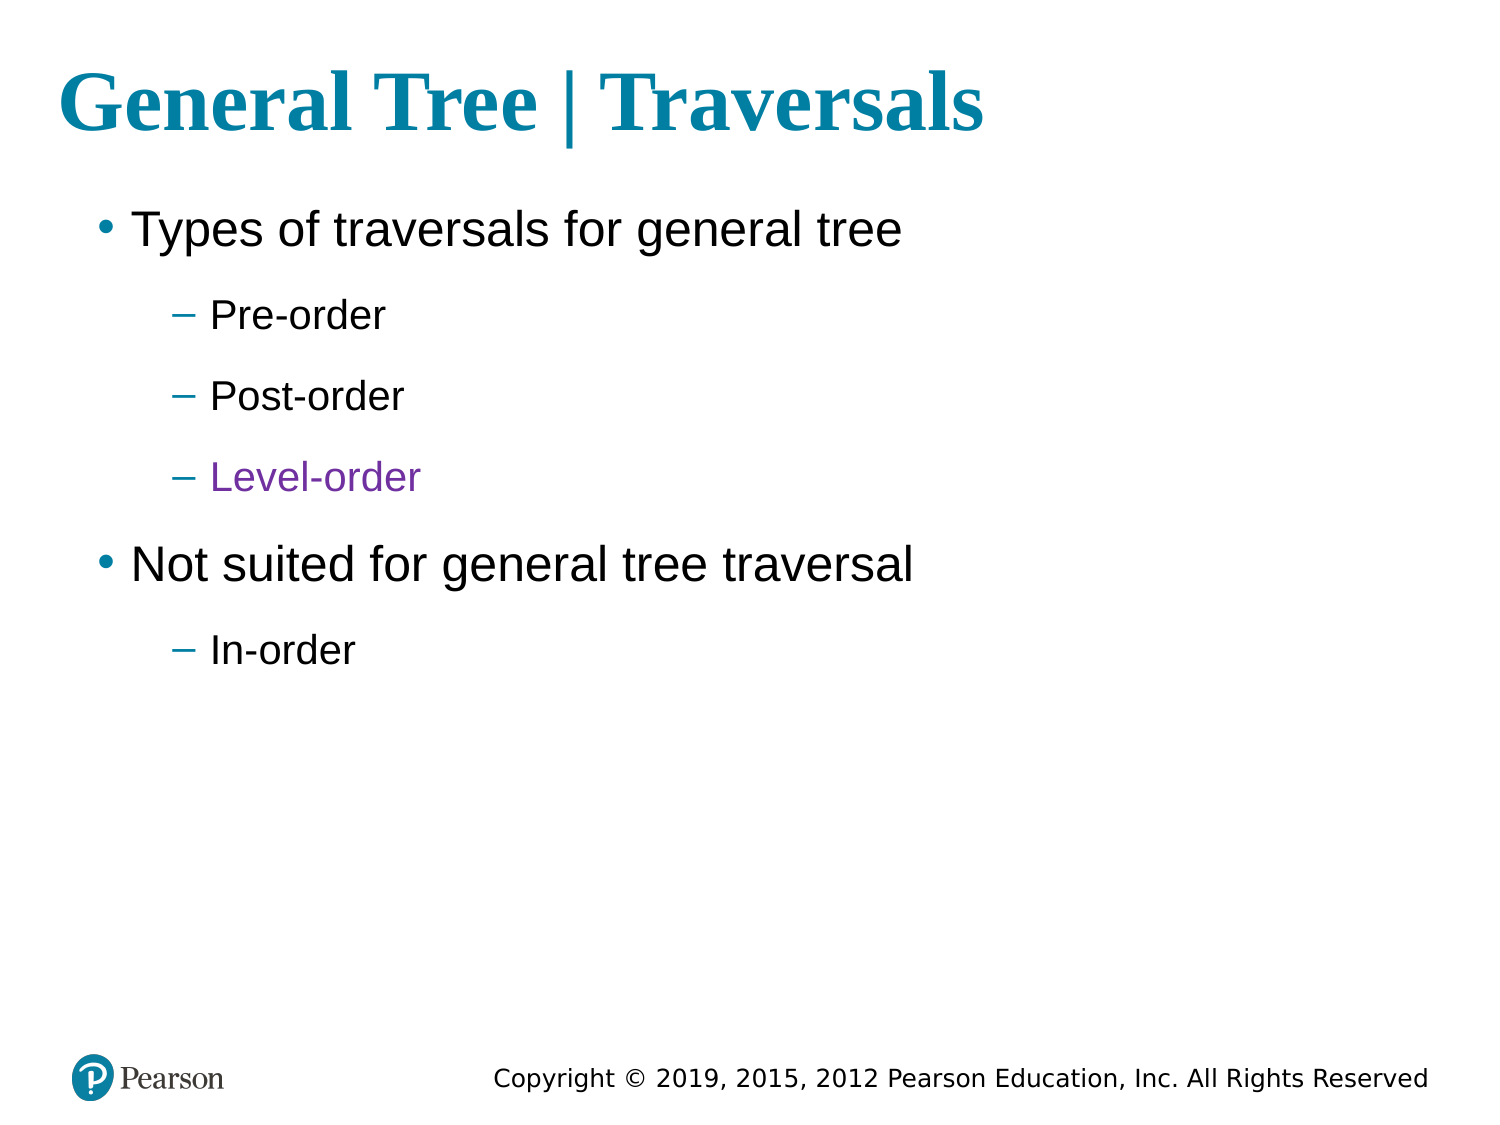

# General Tree | Traversals
Types of traversals for general tree
Pre-order
Post-order
Level-order
Not suited for general tree traversal
In-order